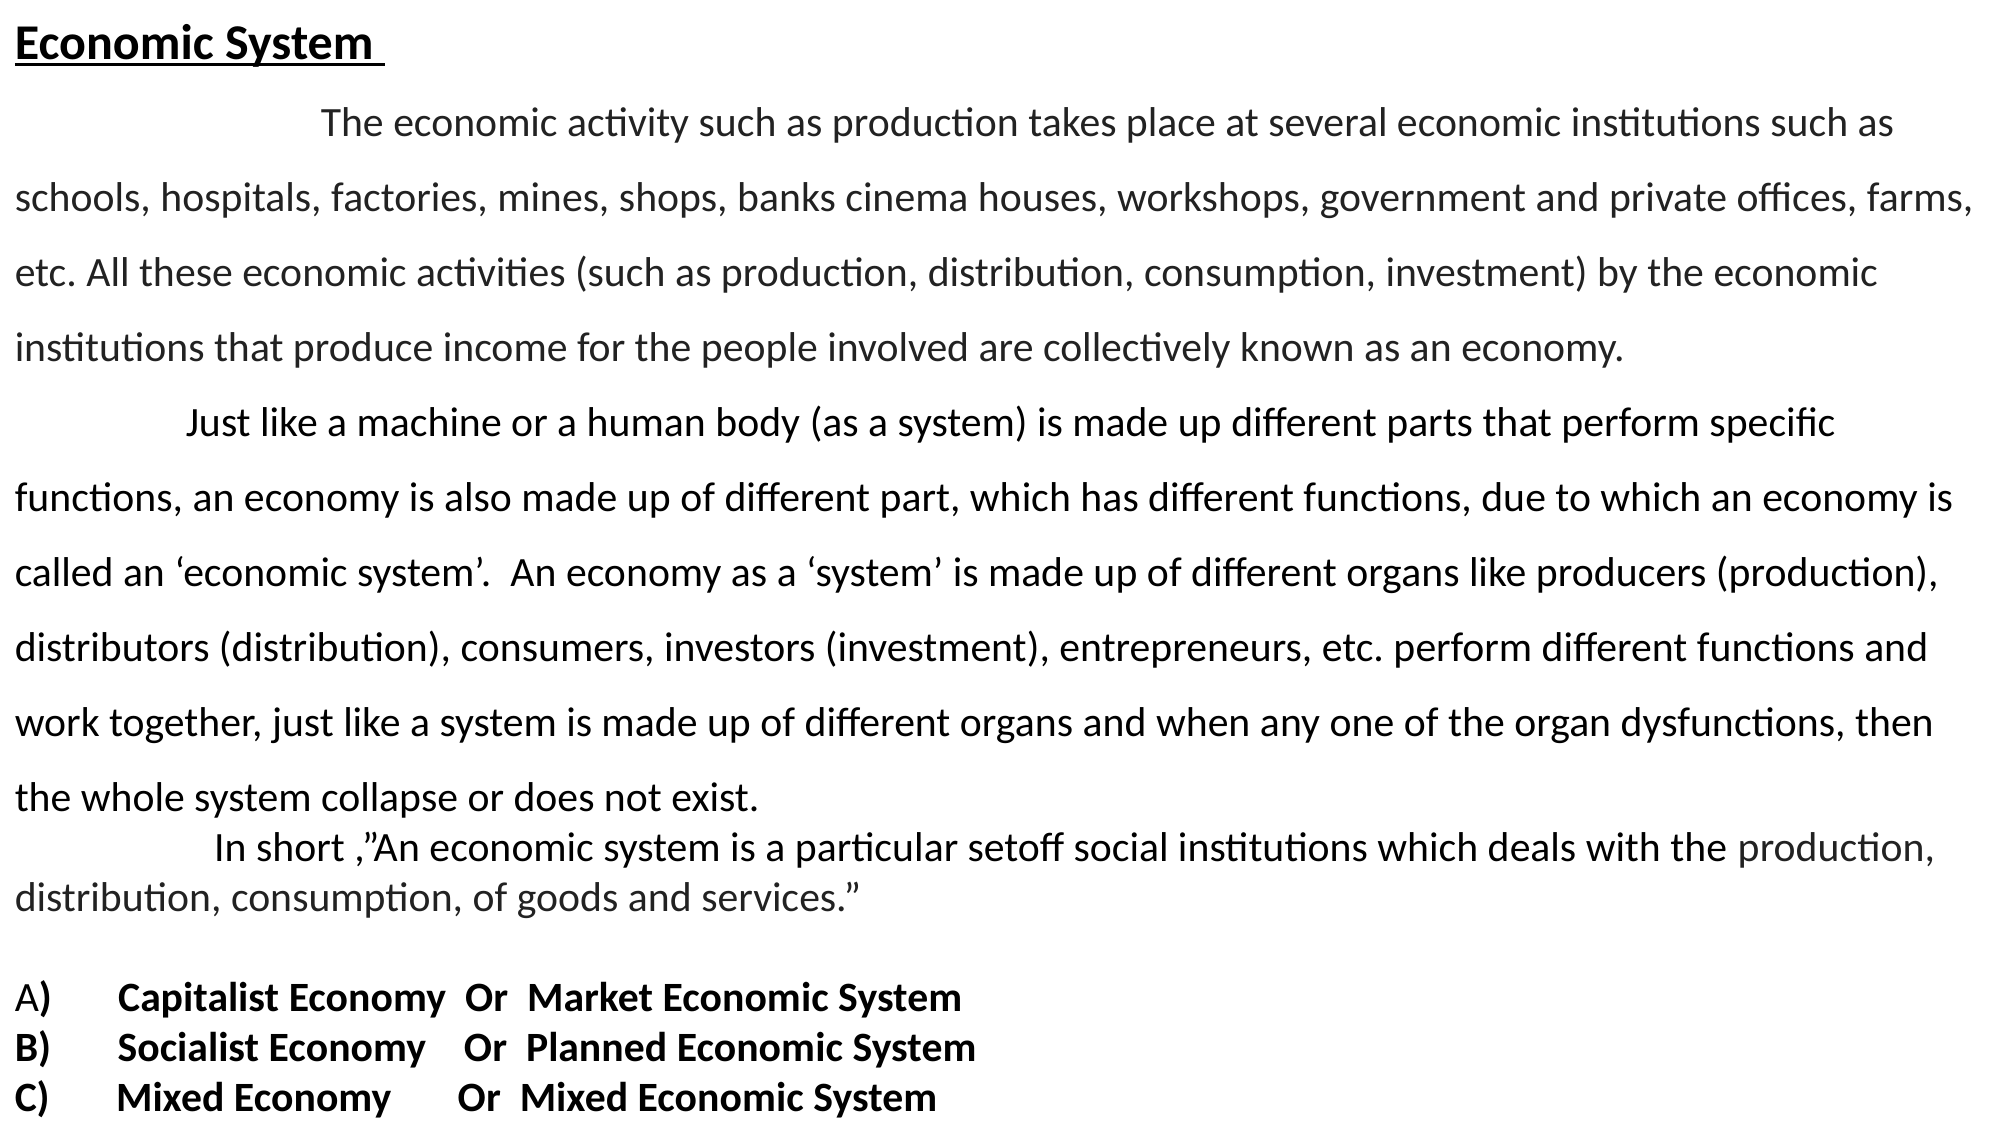

Economic System
                                    The economic activity such as production takes place at several economic institutions such as schools, hospitals, factories, mines, shops, banks cinema houses, workshops, government and private offices, farms, etc. All these economic activities (such as production, distribution, consumption, investment) by the economic institutions that produce income for the people involved are collectively known as an economy.
                  Just like a machine or a human body (as a system) is made up different parts that perform specific functions, an economy is also made up of different part, which has different functions, due to which an economy is called an ‘economic system’.  An economy as a ‘system’ is made up of different organs like producers (production), distributors (distribution), consumers, investors (investment), entrepreneurs, etc. perform different functions and work together, just like a system is made up of different organs and when any one of the organ dysfunctions, then the whole system collapse or does not exist.
                     In short ,”An economic system is a particular setoff social institutions which deals with the production, distribution, consumption, of goods and services.”

A)       Capitalist Economy  Or  Market Economic System
B)       Socialist Economy    Or  Planned Economic System
C)       Mixed Economy       Or  Mixed Economic System